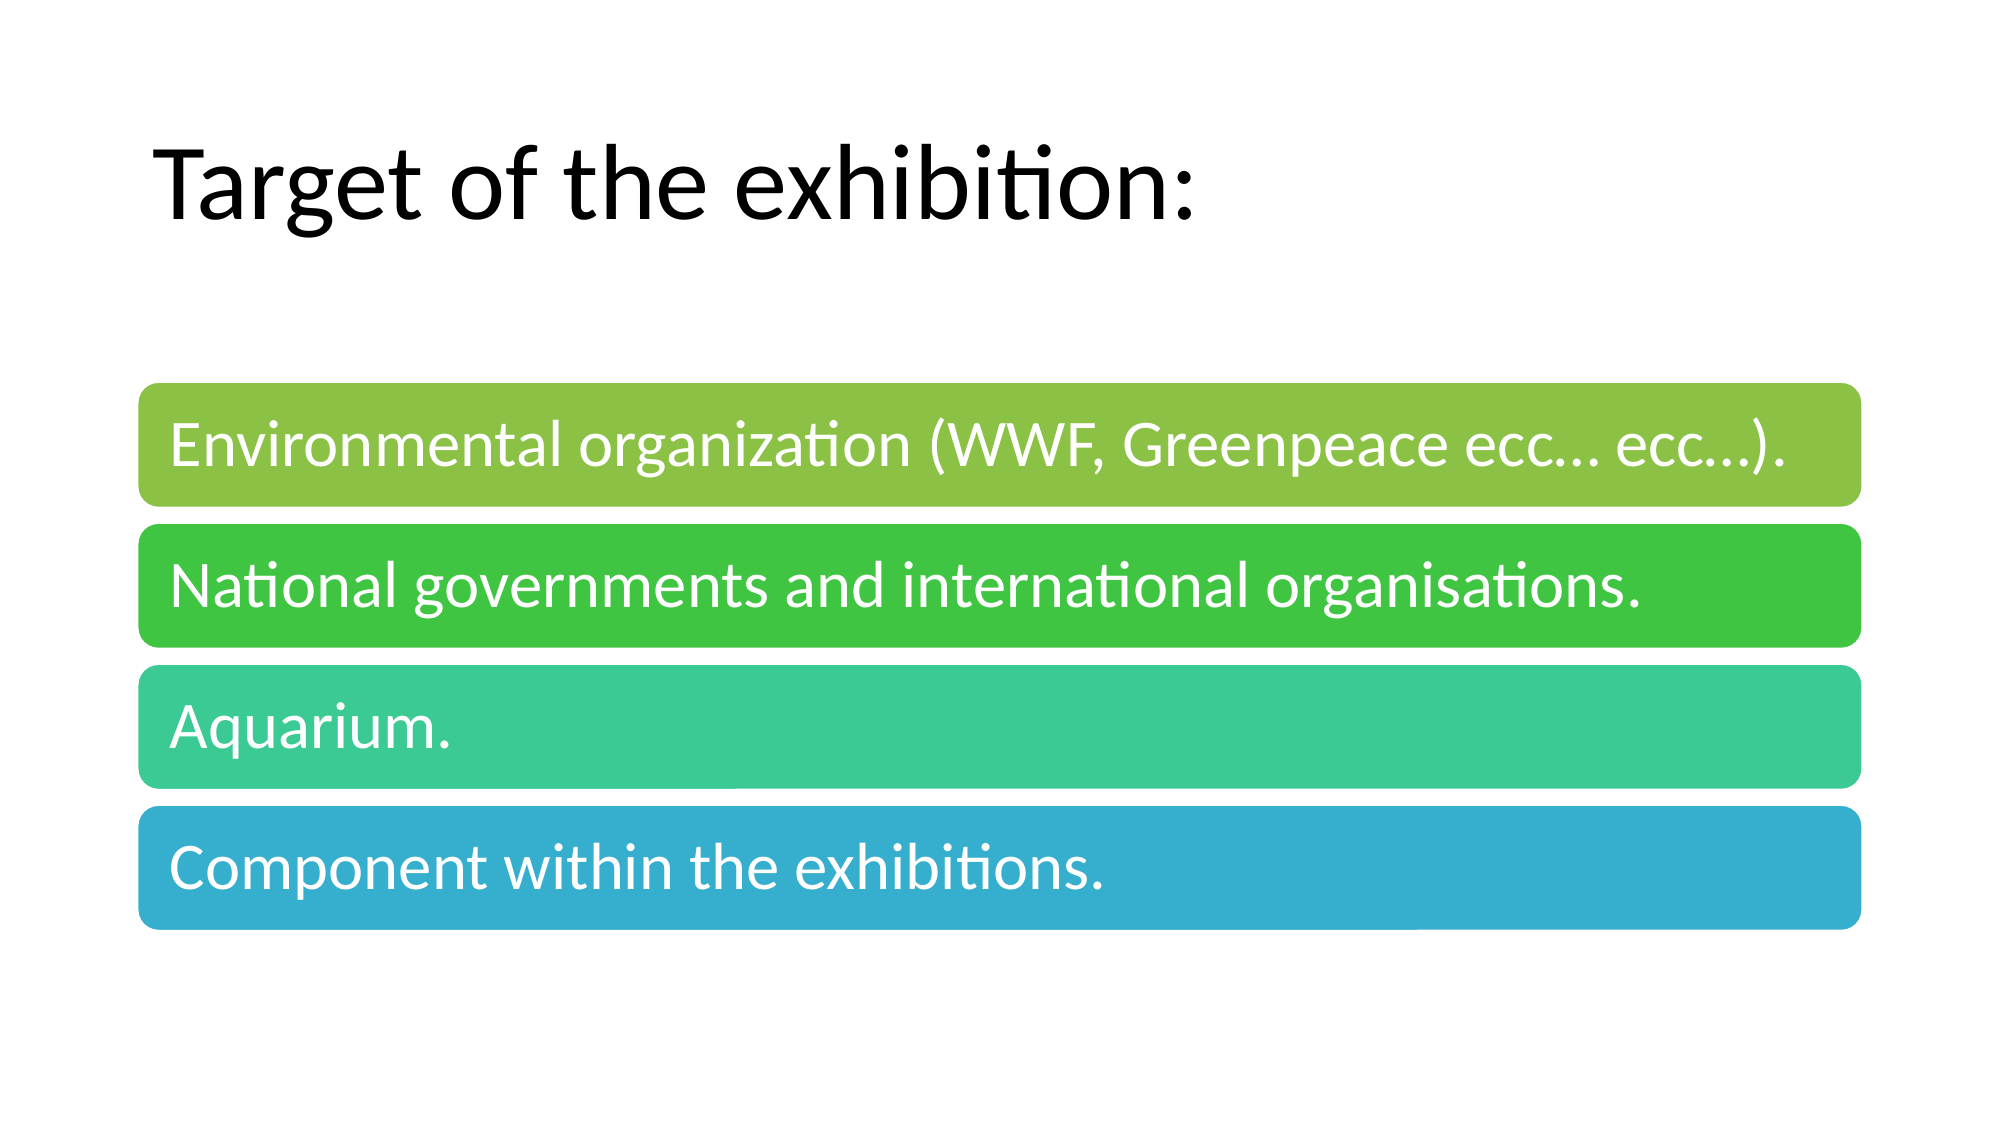

# Target of the exhibition:
Environmental organization (WWF, Greenpeace ecc… ecc…).
National governments and international organisations.
Aquarium.
Component within the exhibitions.